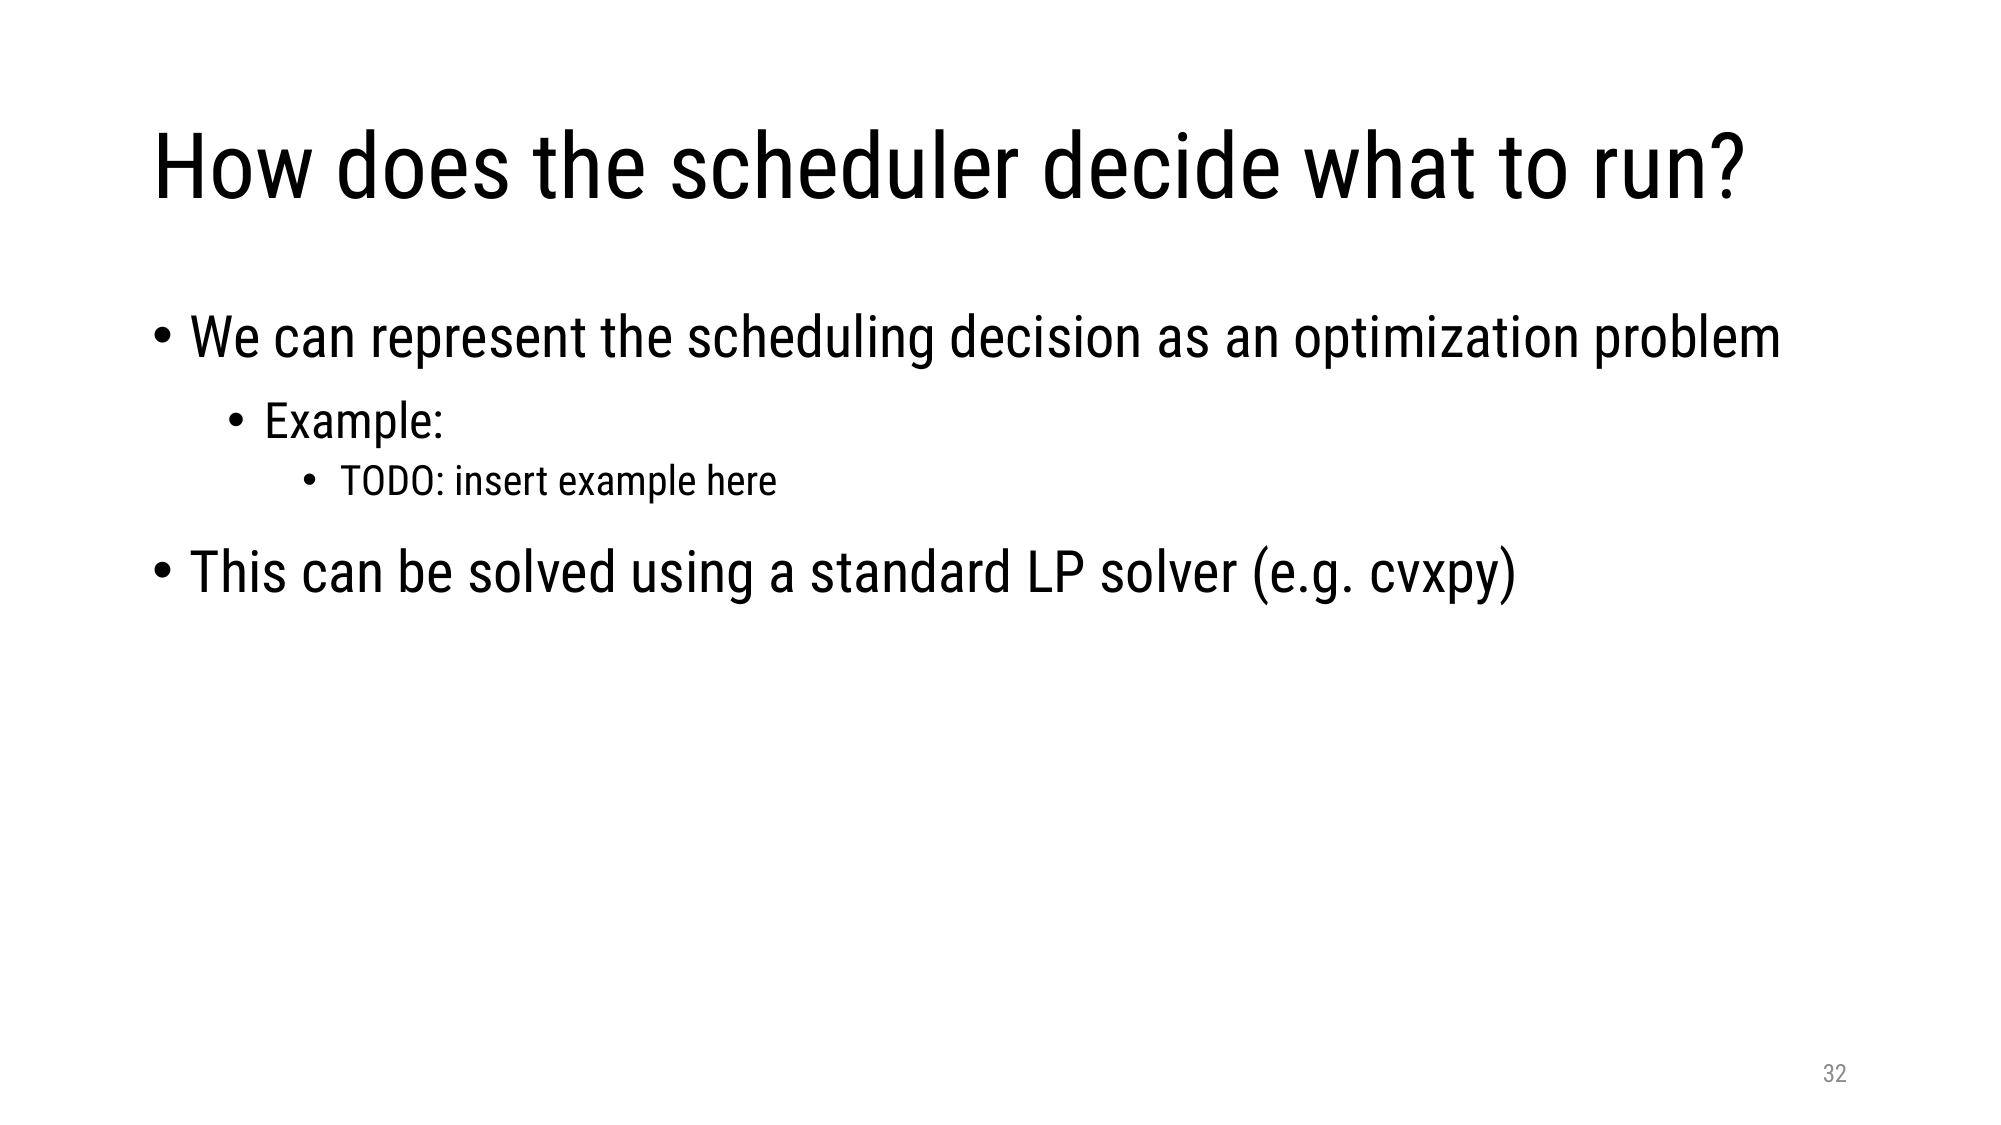

# How does the scheduler decide what to run?
We can represent the scheduling decision as an optimization problem
Example:
TODO: insert example here
This can be solved using a standard LP solver (e.g. cvxpy)
32